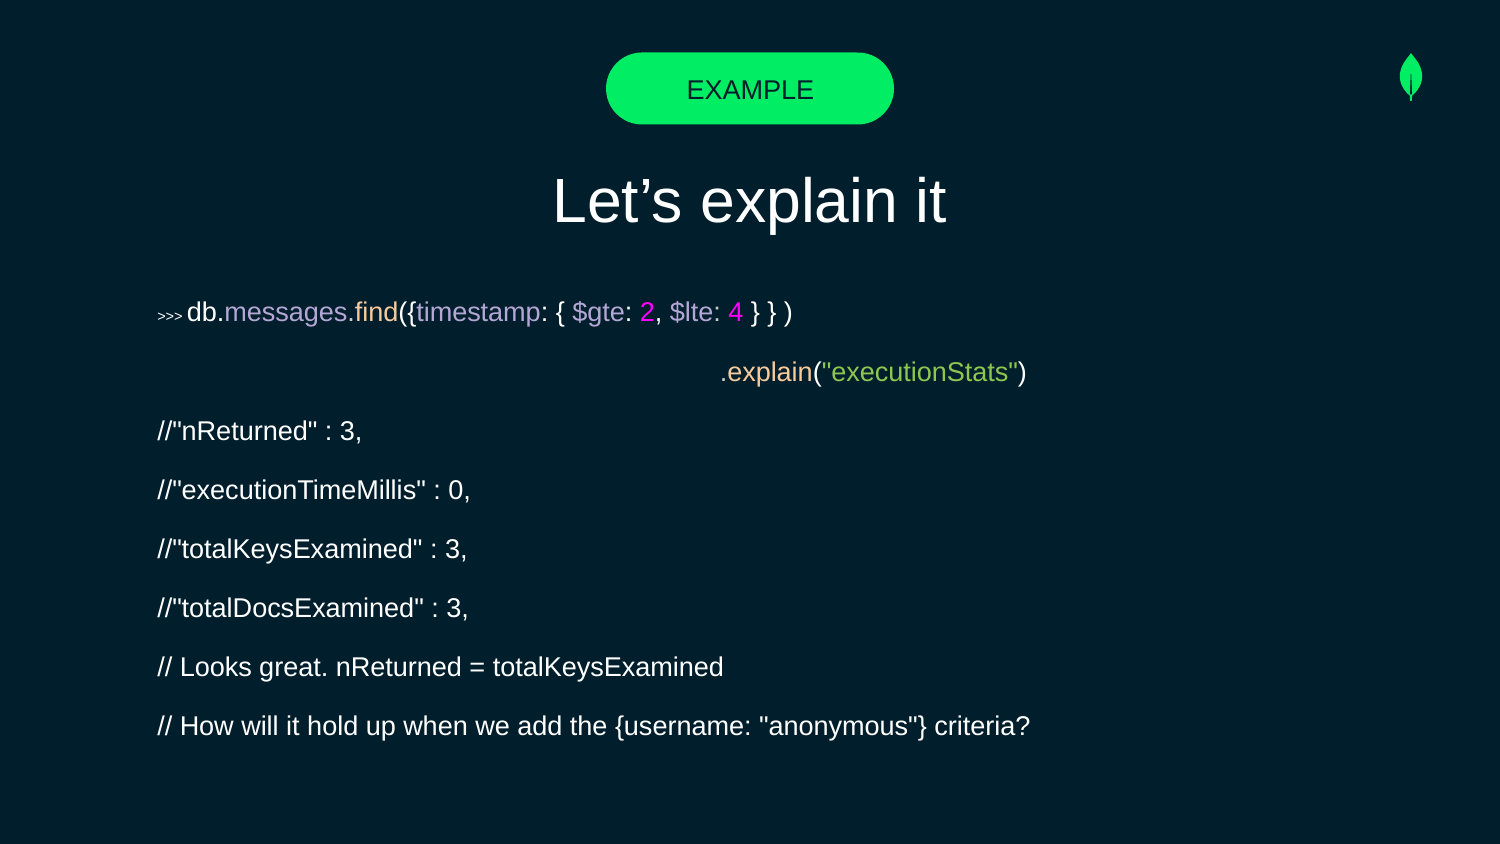

# EXAMPLE
Let’s explain it
>>> db.messages.find({timestamp: { $gte: 2, $lte: 4 } } )
.explain("executionStats")
//"nReturned" : 3,
//"executionTimeMillis" : 0,
//"totalKeysExamined" : 3,
//"totalDocsExamined" : 3,
// Looks great. nReturned = totalKeysExamined
// How will it hold up when we add the {username: "anonymous"} criteria?